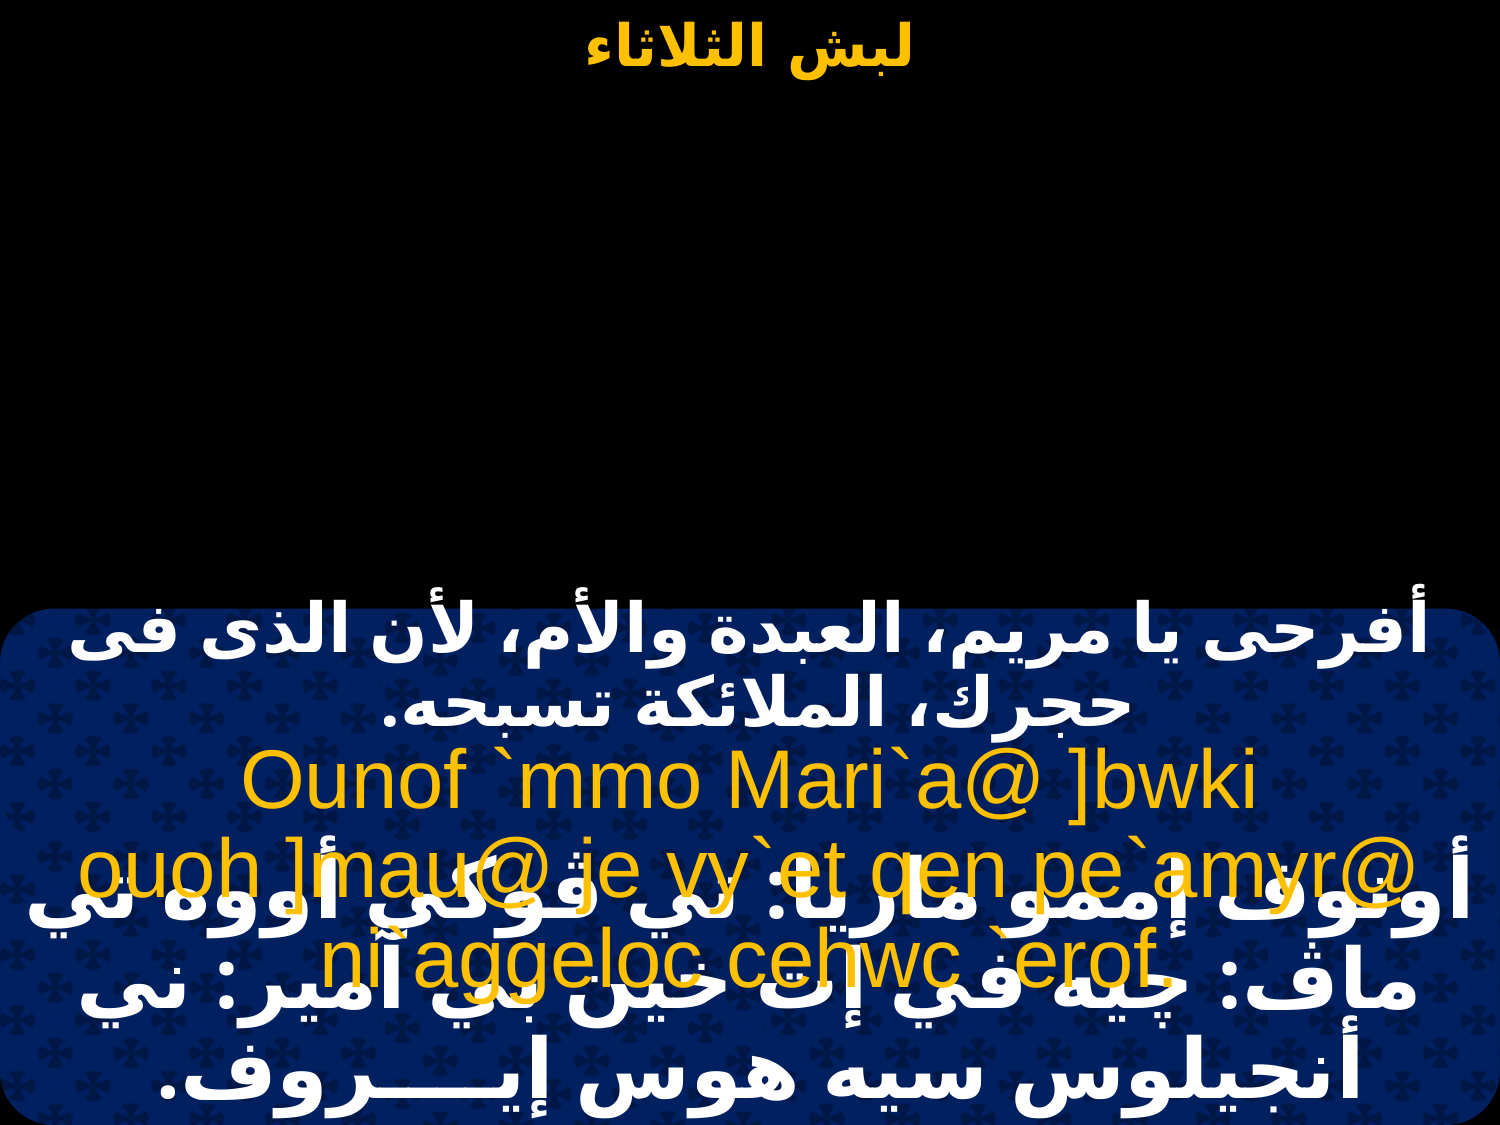

#
أفرحى يا مريم، العبدة والأم، لأن الذى فى حجرك، الملائكة تسبحه.
Ounof `mmo Mari`a@ ]bwki ouoh ]mau@ je vy`et qen pe`amyr@ ni`aggeloc cehwc `erof.
أونوف إممو ماريا: تي ڤوكي أووه تي ماڤ: چيه في إت خين بي آمير: ني أنجيلوس سيه هوس إيــــروف.